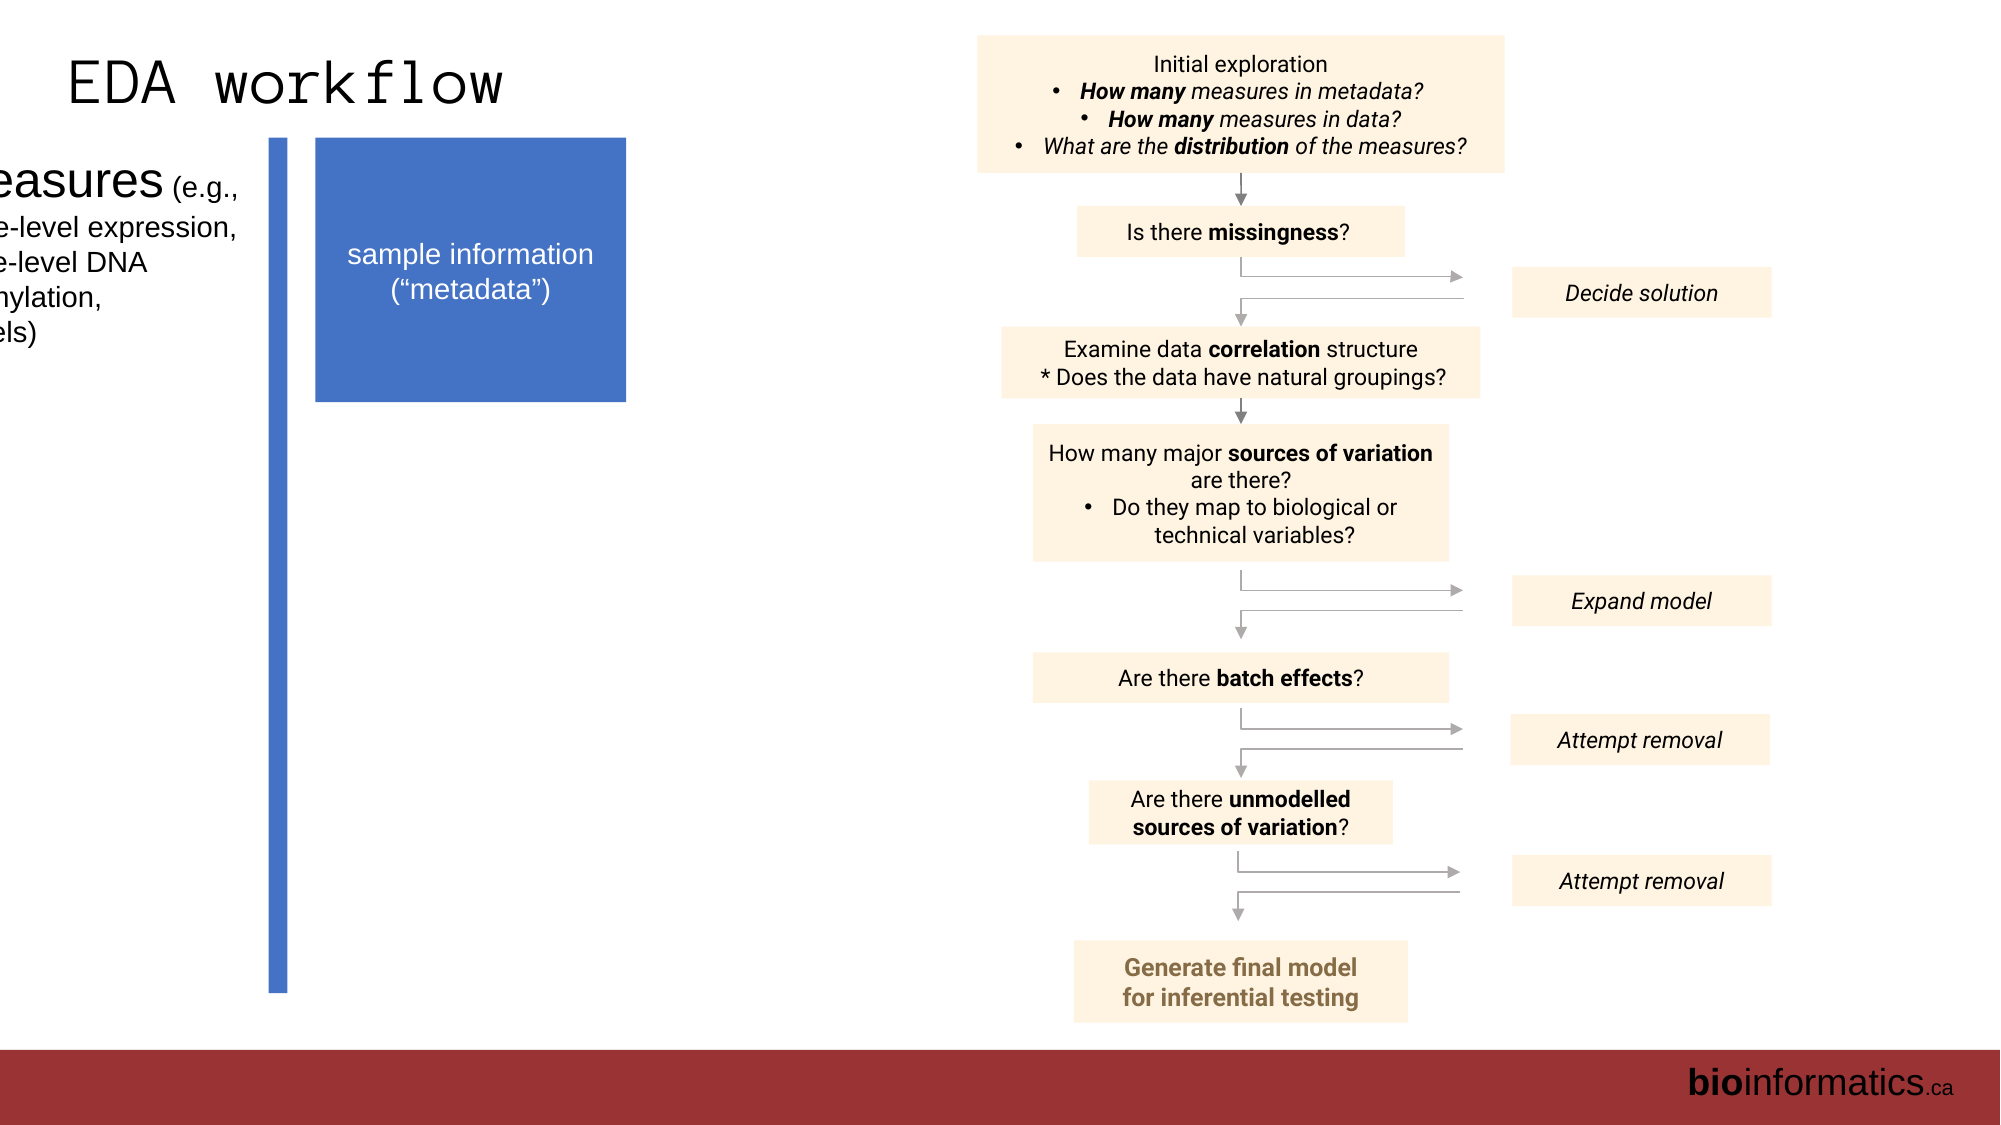

# EDA workflow
Initial exploration
How many measures in metadata?
How many measures in data?
What are the distribution of the measures?

sample information
(“metadata”)
measures (e.g., gene-level expression,
base-level DNA methylation,
voxels)
Is there missingness?
Decide solution
Examine data correlation structure
 * Does the data have natural groupings?
How many major sources of variation are there?
Do they map to biological or technical variables?
Expand model
Are there batch effects?
Attempt removal
Are there unmodelled sources of variation?
Attempt removal
Generate final model
for inferential testing